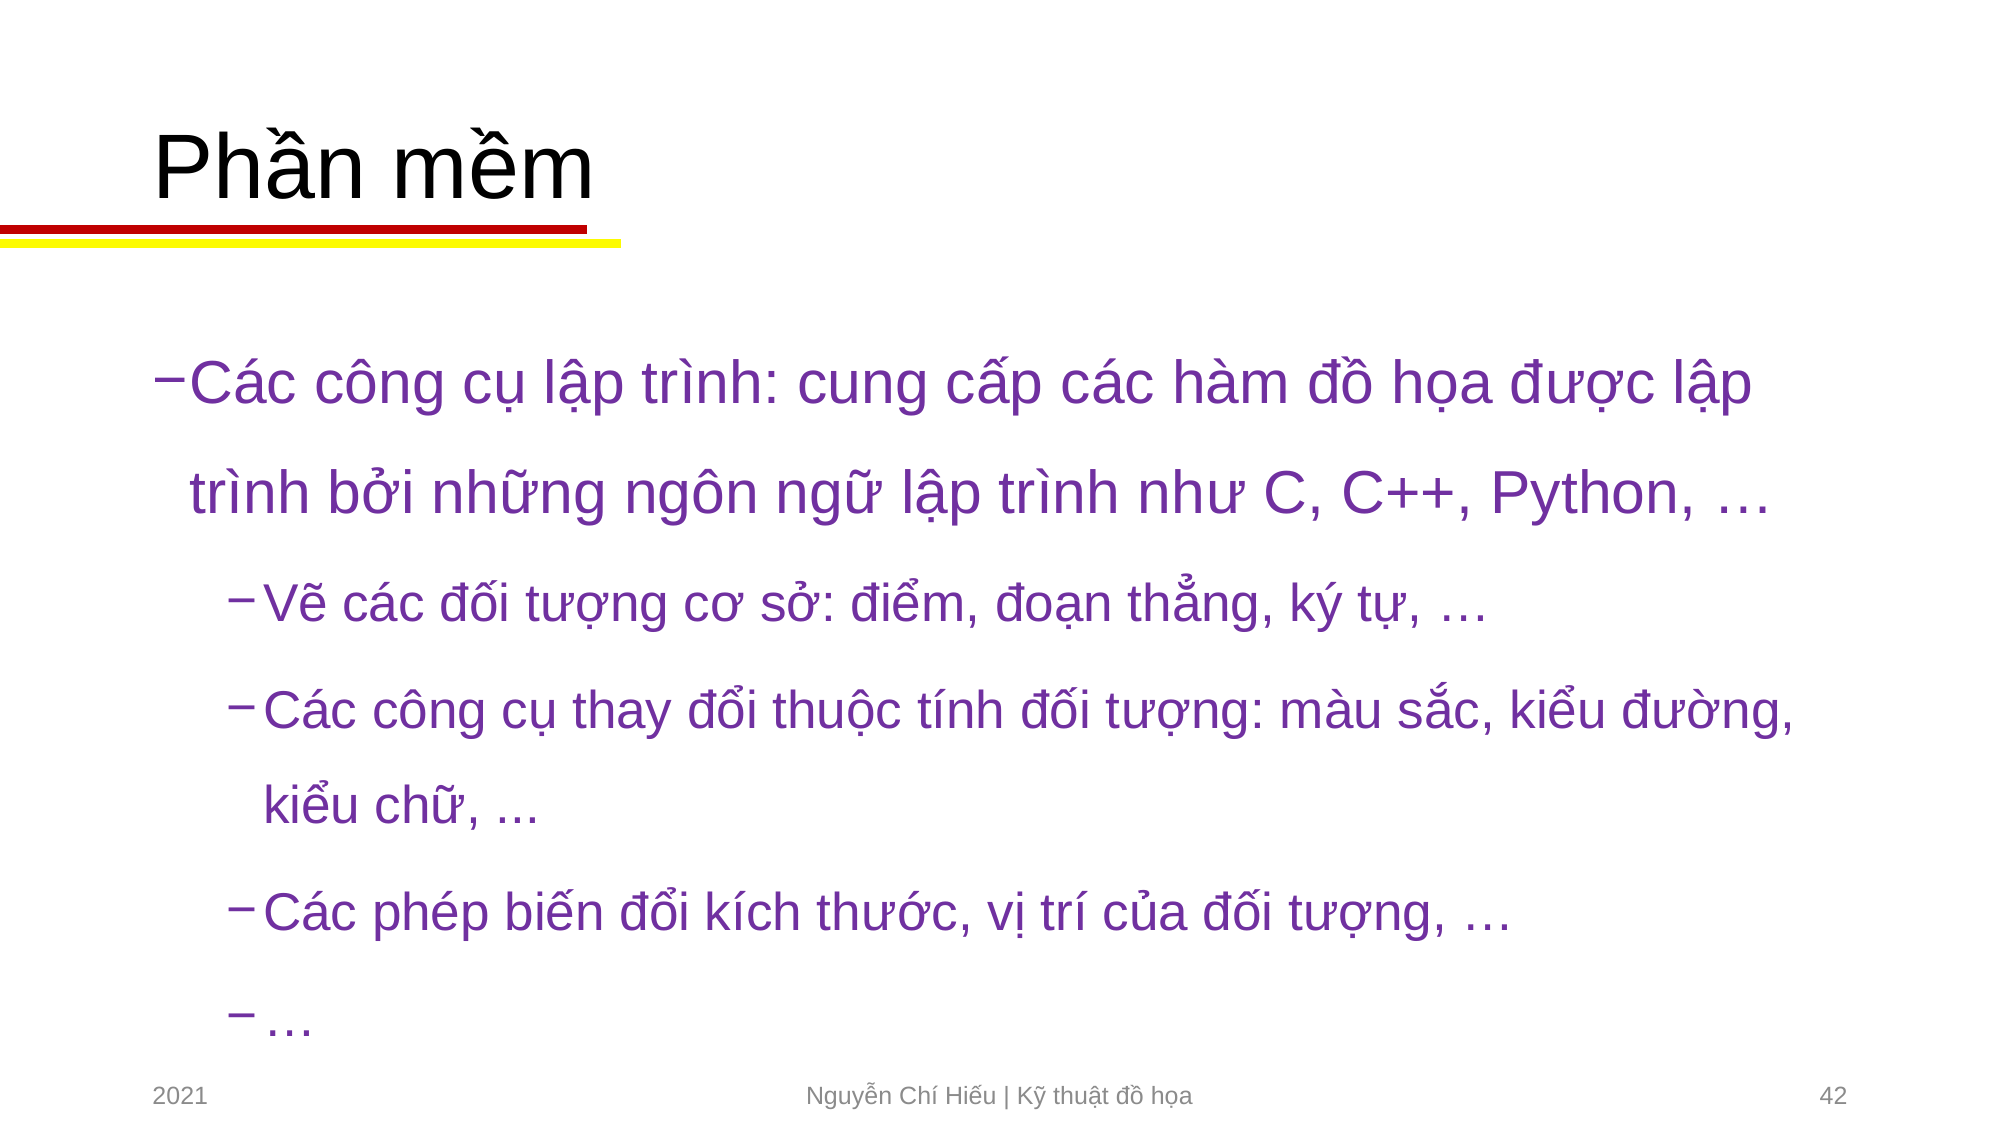

# Phần mềm
Các công cụ lập trình: cung cấp các hàm đồ họa được lập trình bởi những ngôn ngữ lập trình như C, C++, Python, …
Vẽ các đối tượng cơ sở: điểm, đoạn thẳng, ký tự, …
Các công cụ thay đổi thuộc tính đối tượng: màu sắc, kiểu đường, kiểu chữ, ...
Các phép biến đổi kích thước, vị trí của đối tượng, …
…
2021
Nguyễn Chí Hiếu | Kỹ thuật đồ họa
42